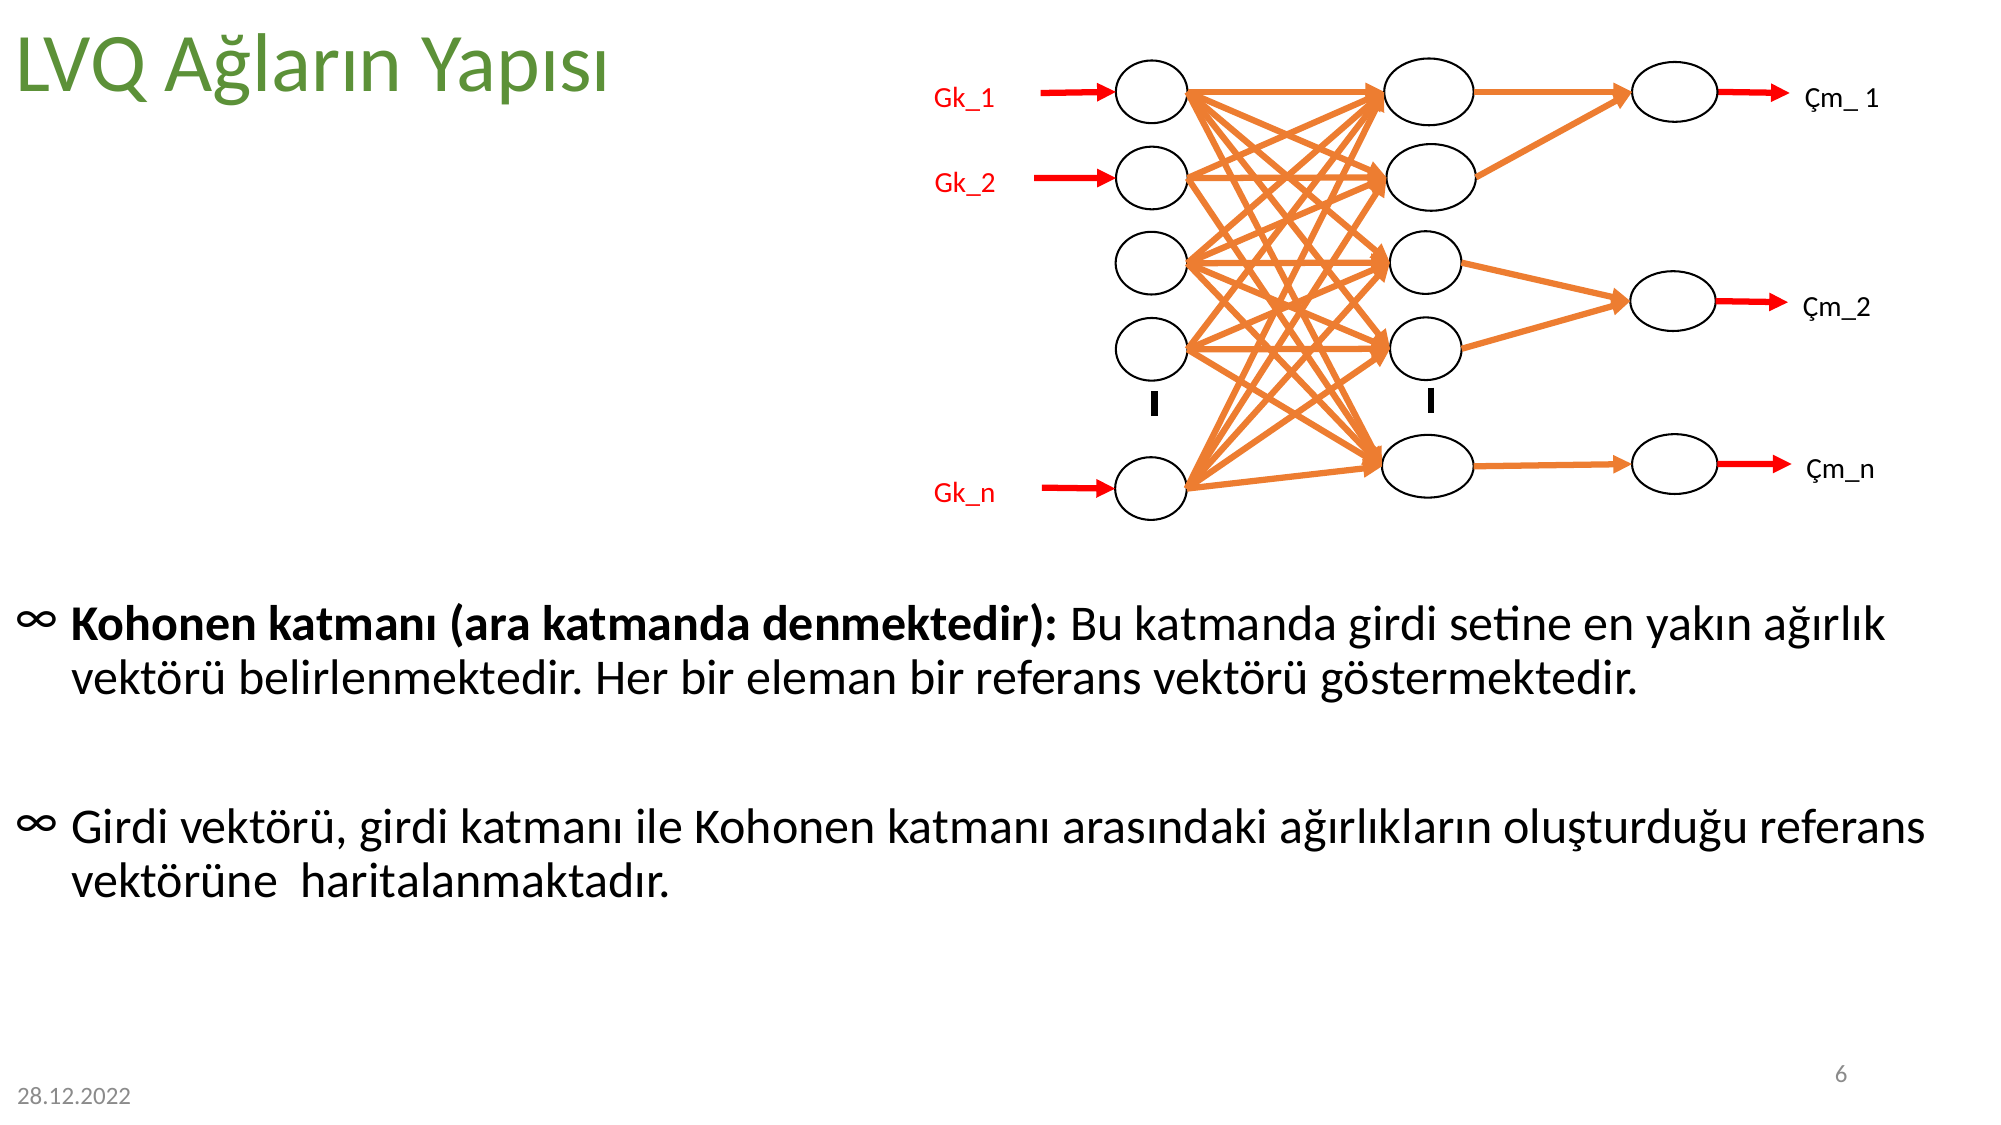

# LVQ Ağların Yapısı

Çm_ 1
Gk_1

Gk_2

Çm_2

Çm_n

Gk_n
Kohonen katmanı (ara katmanda denmektedir): Bu katmanda girdi setine en yakın ağırlık vektörü belirlenmektedir. Her bir eleman bir referans vektörü göstermektedir.

Girdi vektörü, girdi katmanı ile Kohonen katmanı arasındaki ağırlıkların oluşturduğu referans vektörüne  haritalanmaktadır.
6
28.12.2022